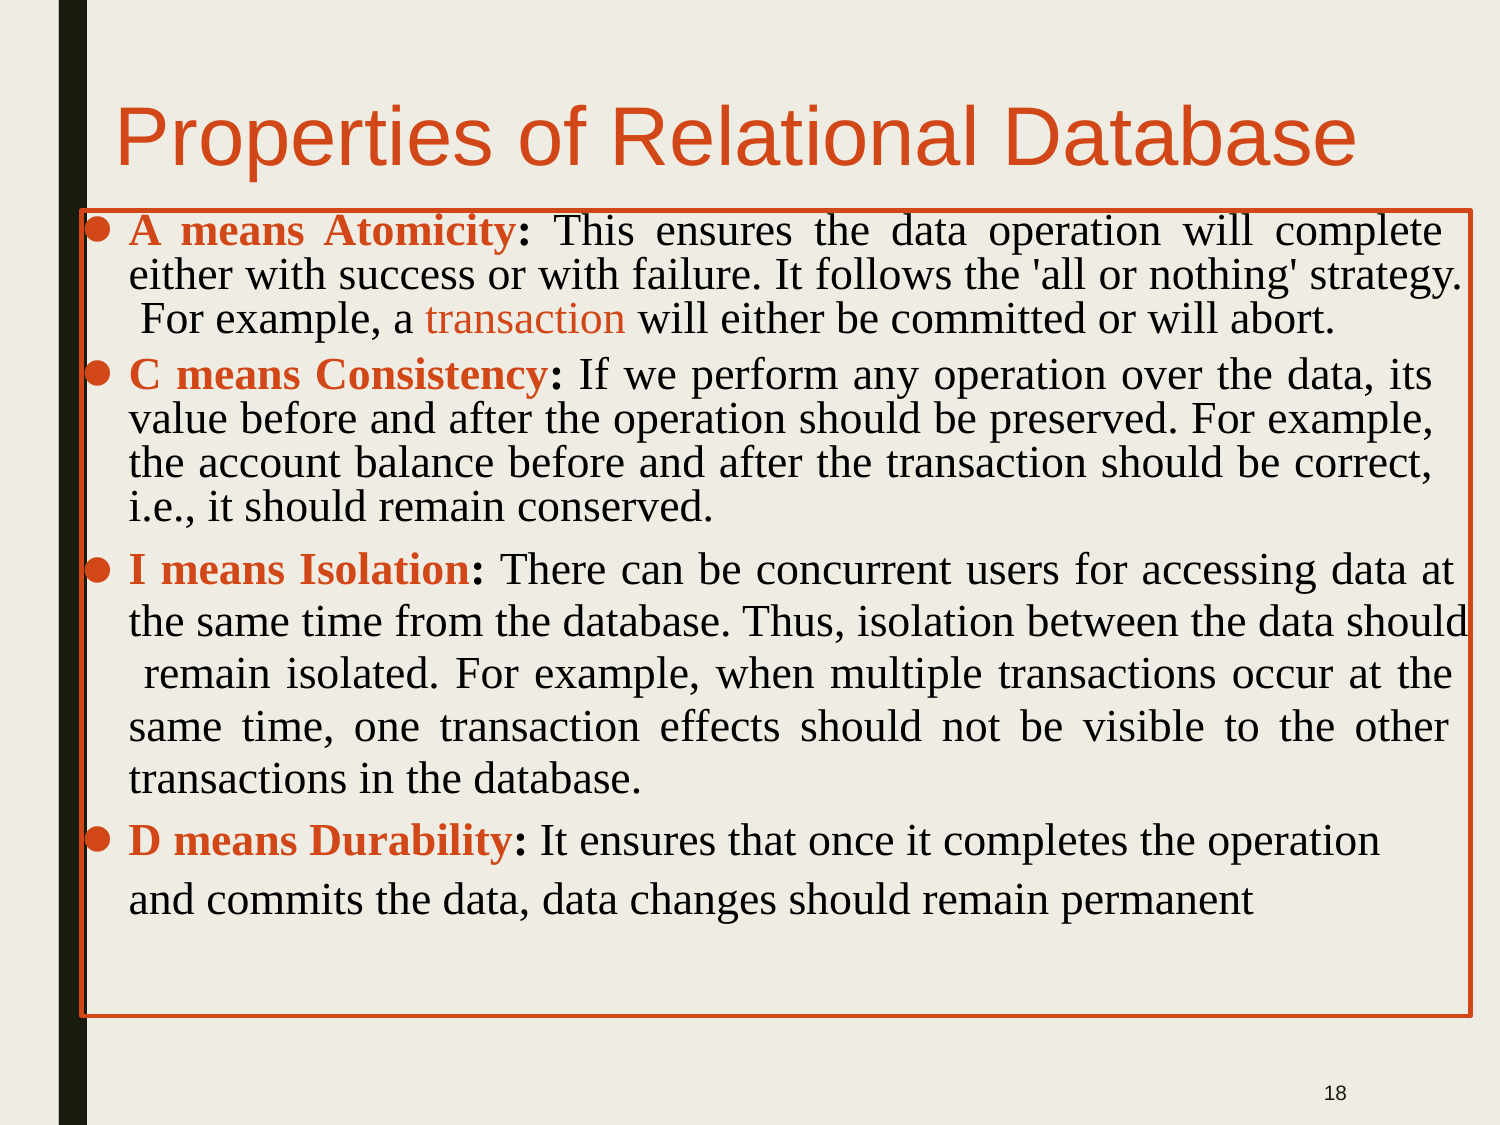

# Properties of Relational Database
A means Atomicity: This ensures the data operation will complete  either with success or with failure. It follows the 'all or nothing' strategy.  For example, a transaction will either be committed or will abort.
C means Consistency: If we perform any operation over the data, its  value before and after the operation should be preserved. For example,  the account balance before and after the transaction should be correct,  i.e., it should remain conserved.
I means Isolation: There can be concurrent users for accessing data at  the same time from the database. Thus, isolation between the data should  remain isolated. For example, when multiple transactions occur at the  same time, one transaction effects should not be visible to the other  transactions in the database.
D means Durability: It ensures that once it completes the operation
and commits the data, data changes should remain permanent

18